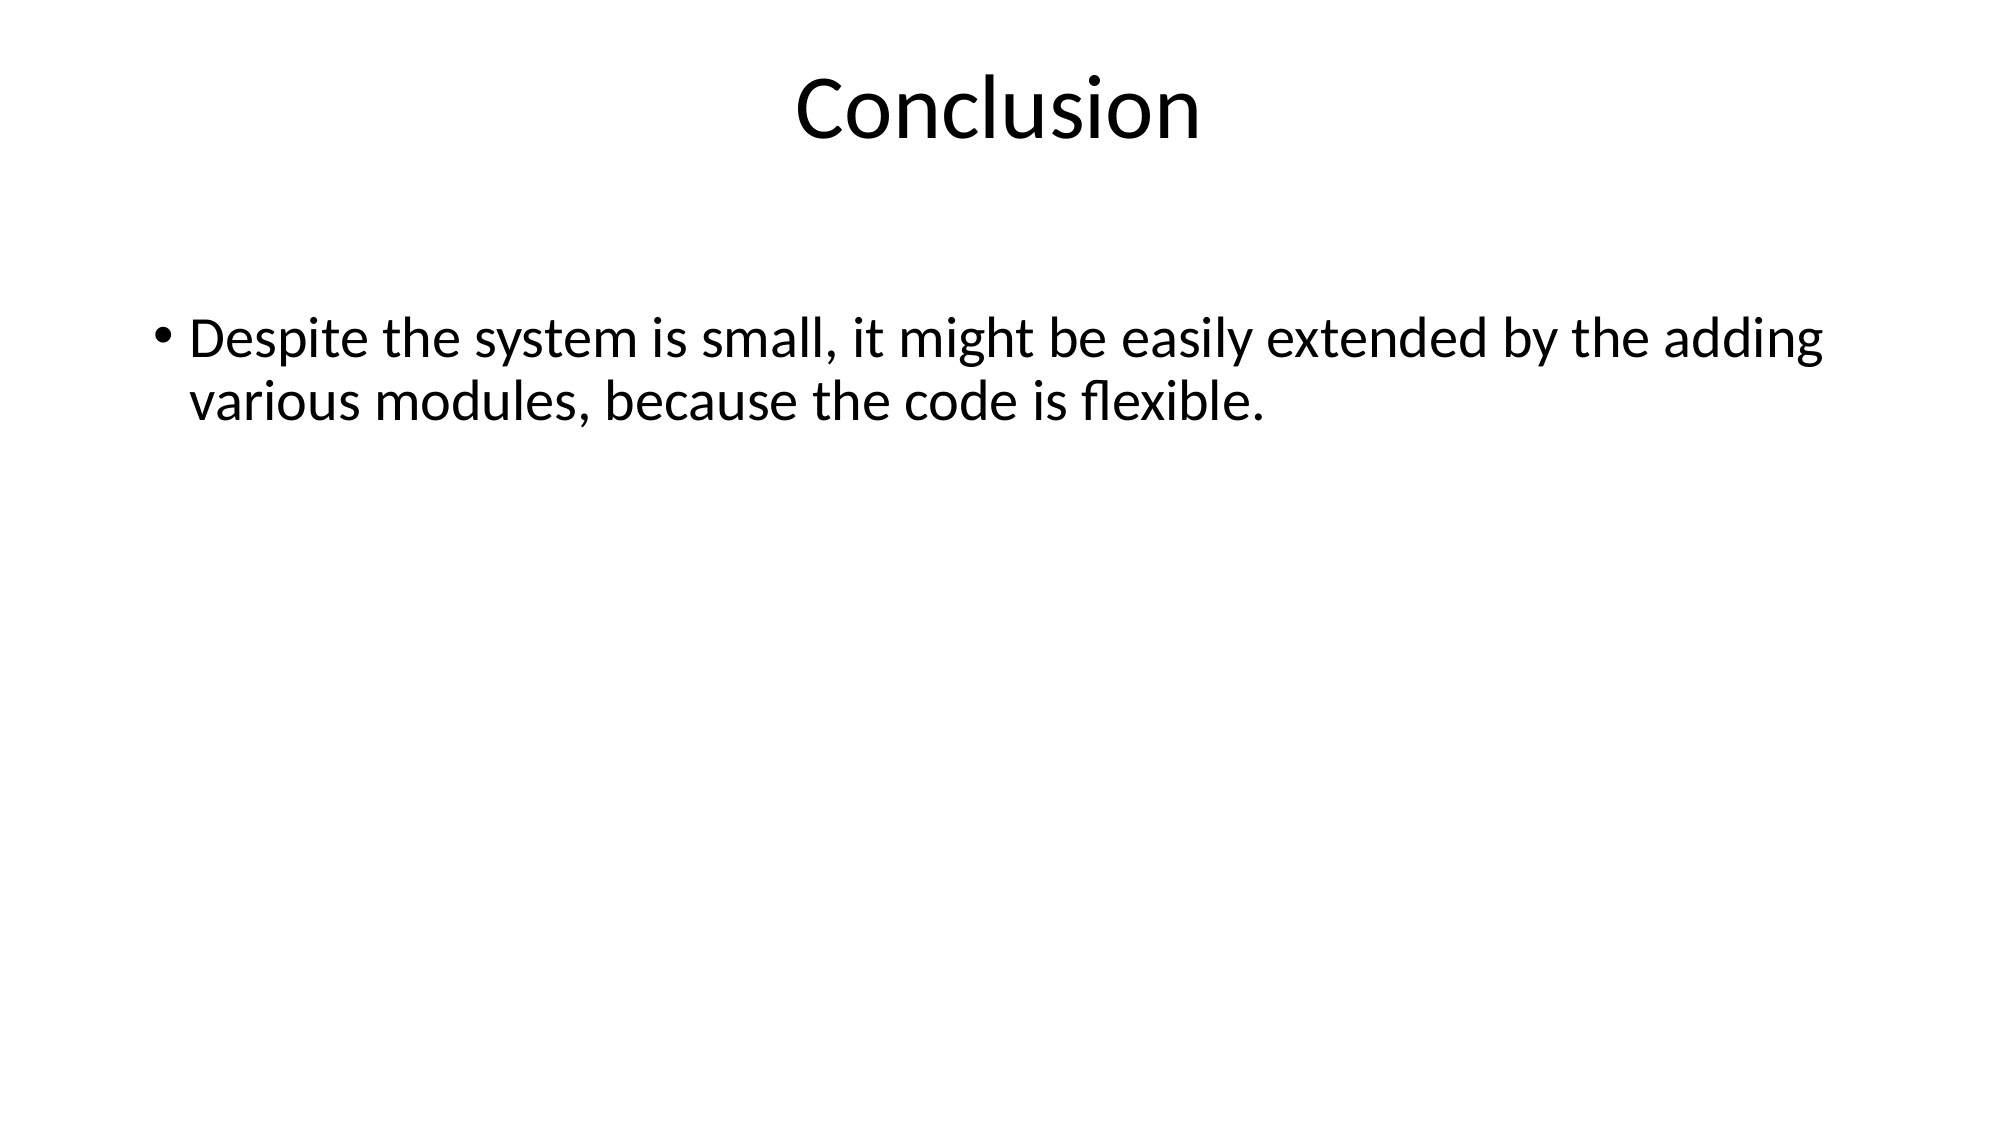

Conclusion
Despite the system is small, it might be easily extended by the adding various modules, because the code is flexible.